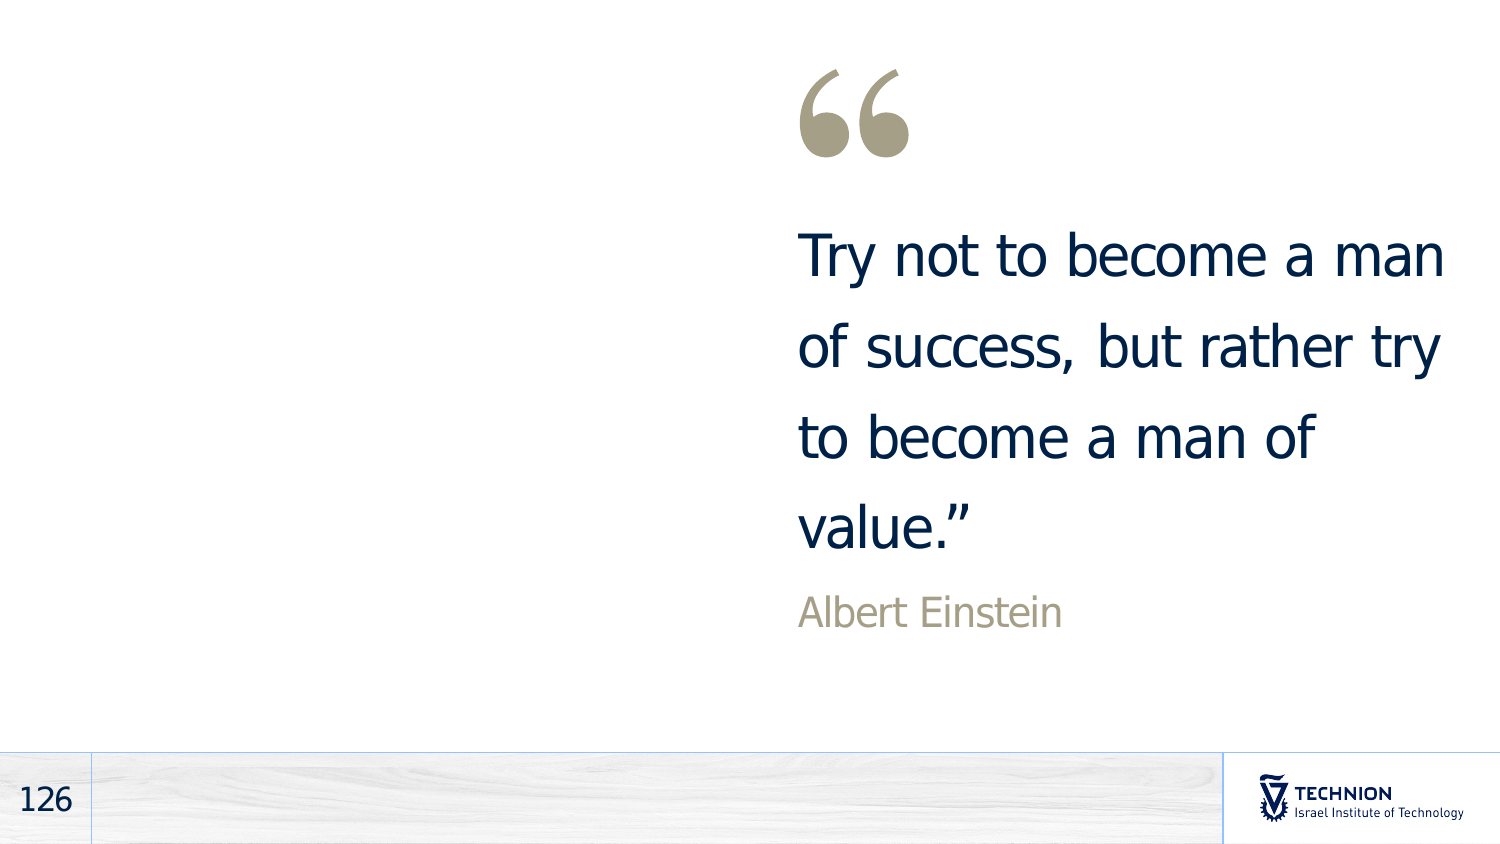

Try not to become a man of success, but rather try to become a man of value.”
Albert Einstein
126